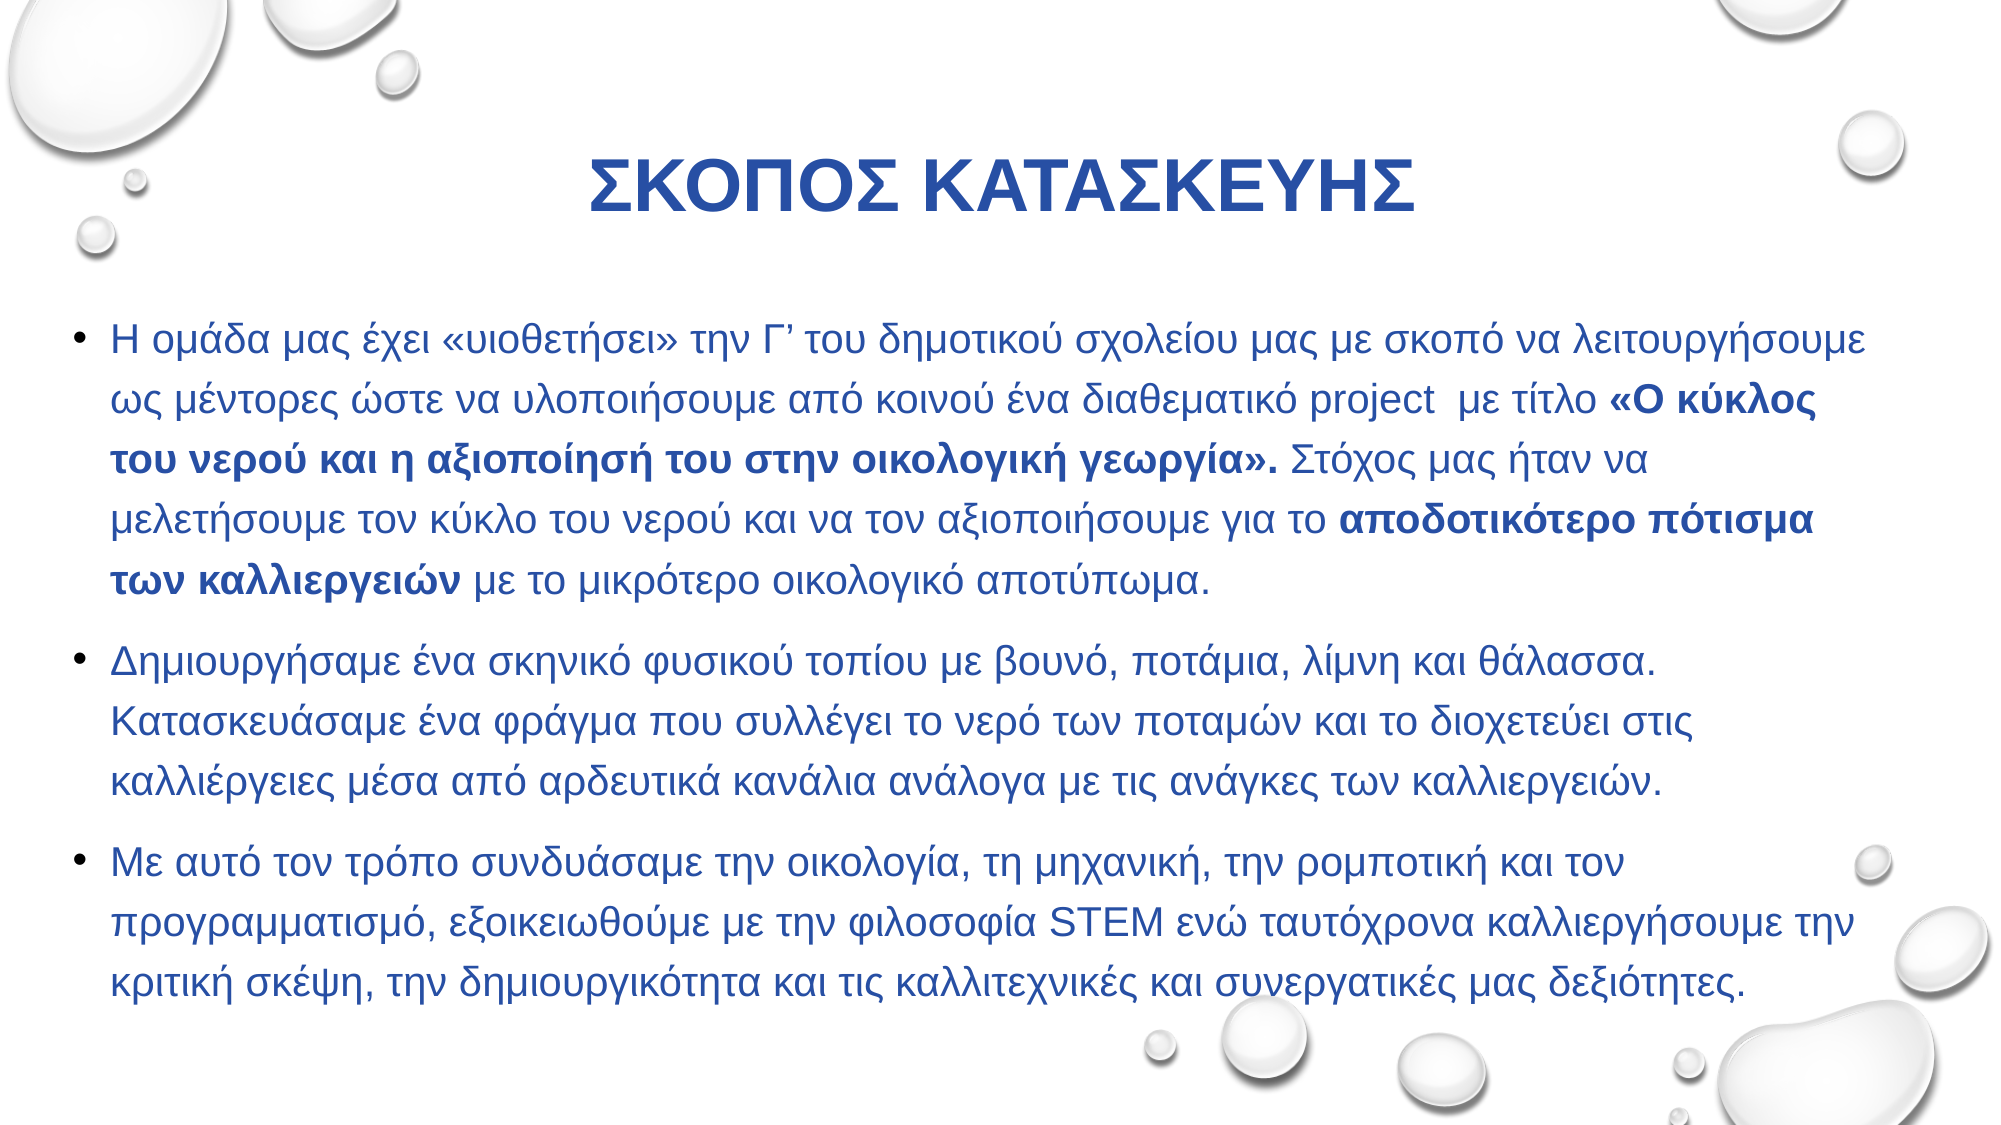

ΣΚΟΠΟΣ ΚΑΤΑΣΚΕΥΗς
Η ομάδα μας έχει «υιοθετήσει» την Γ’ του δημοτικού σχολείου μας με σκοπό να λειτουργήσουμε ως μέντορες ώστε να υλοποιήσουμε από κοινού ένα διαθεματικό project  με τίτλο «Ο κύκλος του νερού και η αξιοποίησή του στην οικολογική γεωργία». Στόχος μας ήταν να μελετήσουμε τον κύκλο του νερού και να τον αξιοποιήσουμε για το αποδοτικότερο πότισμα των καλλιεργειών με το μικρότερο οικολογικό αποτύπωμα.
Δημιουργήσαμε ένα σκηνικό φυσικού τοπίου με βουνό, ποτάμια, λίμνη και θάλασσα. Κατασκευάσαμε ένα φράγμα που συλλέγει το νερό των ποταμών και το διοχετεύει στις καλλιέργειες μέσα από αρδευτικά κανάλια ανάλογα με τις ανάγκες των καλλιεργειών.
Με αυτό τον τρόπο συνδυάσαμε την οικολογία, τη μηχανική, την ρομποτική και τον προγραμματισμό, εξοικειωθούμε με την φιλοσοφία STEM ενώ ταυτόχρονα καλλιεργήσουμε την κριτική σκέψη, την δημιουργικότητα και τις καλλιτεχνικές και συνεργατικές μας δεξιότητες.